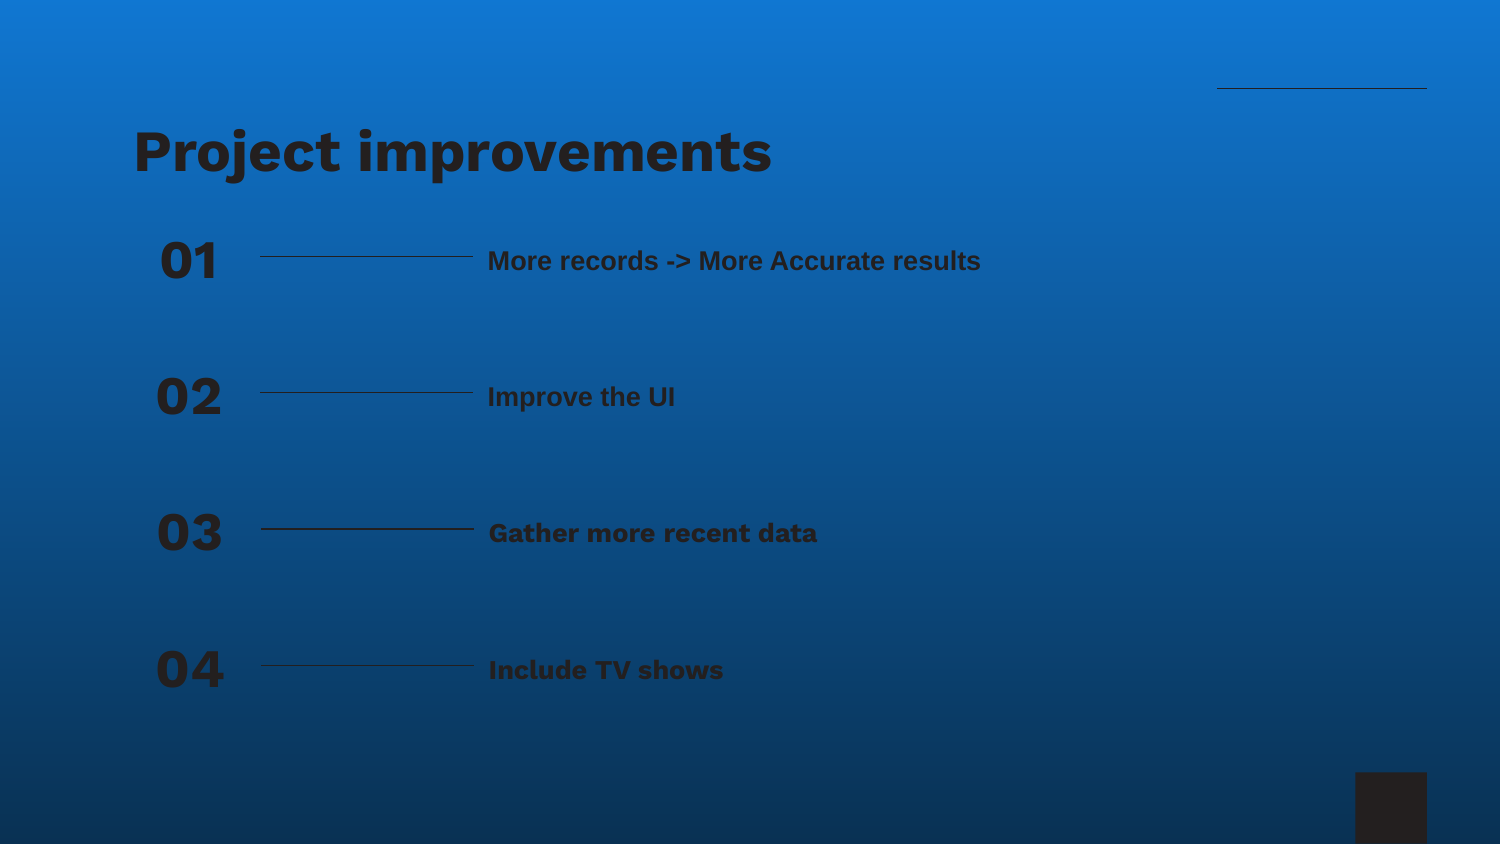

# Project improvements
More records -> More Accurate results
01
02
Improve the UI
03
Gather more recent data
04
Include TV shows